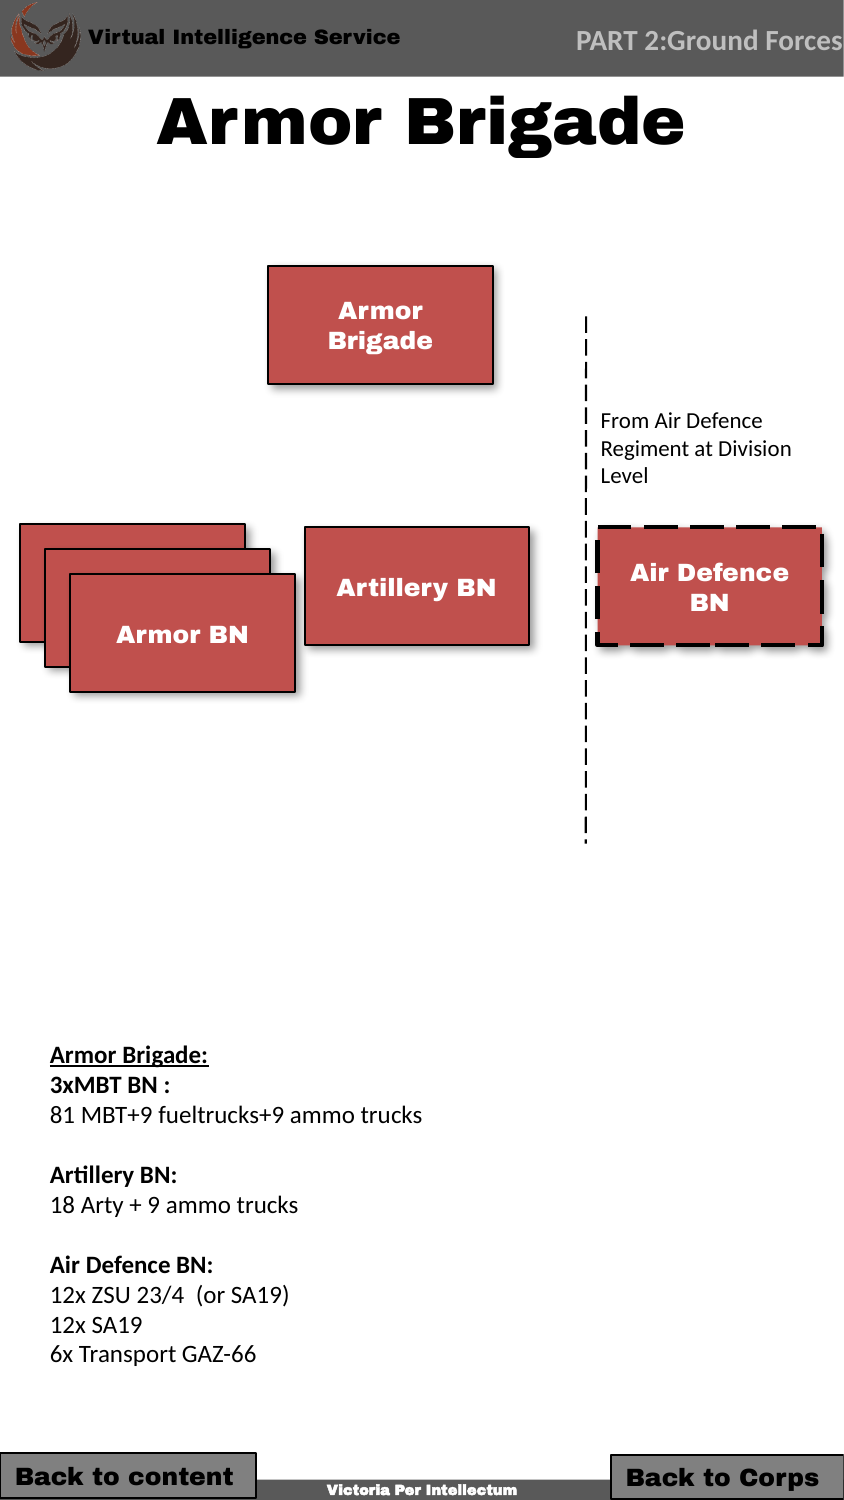

PART 2:Ground Forces
# Armor Brigade
Armor Brigade
From Air Defence Regiment at Division Level
Armor BN
Artillery BN
Air Defence BN
Armor BN
Armor BN
Armor Brigade:
3xMBT BN :
81 MBT+9 fueltrucks+9 ammo trucks

Artillery BN:
18 Arty + 9 ammo trucks

Air Defence BN:
12x ZSU 23/4  (or SA19)
12x SA19
6x Transport GAZ-66

Back to content
Back to Corps